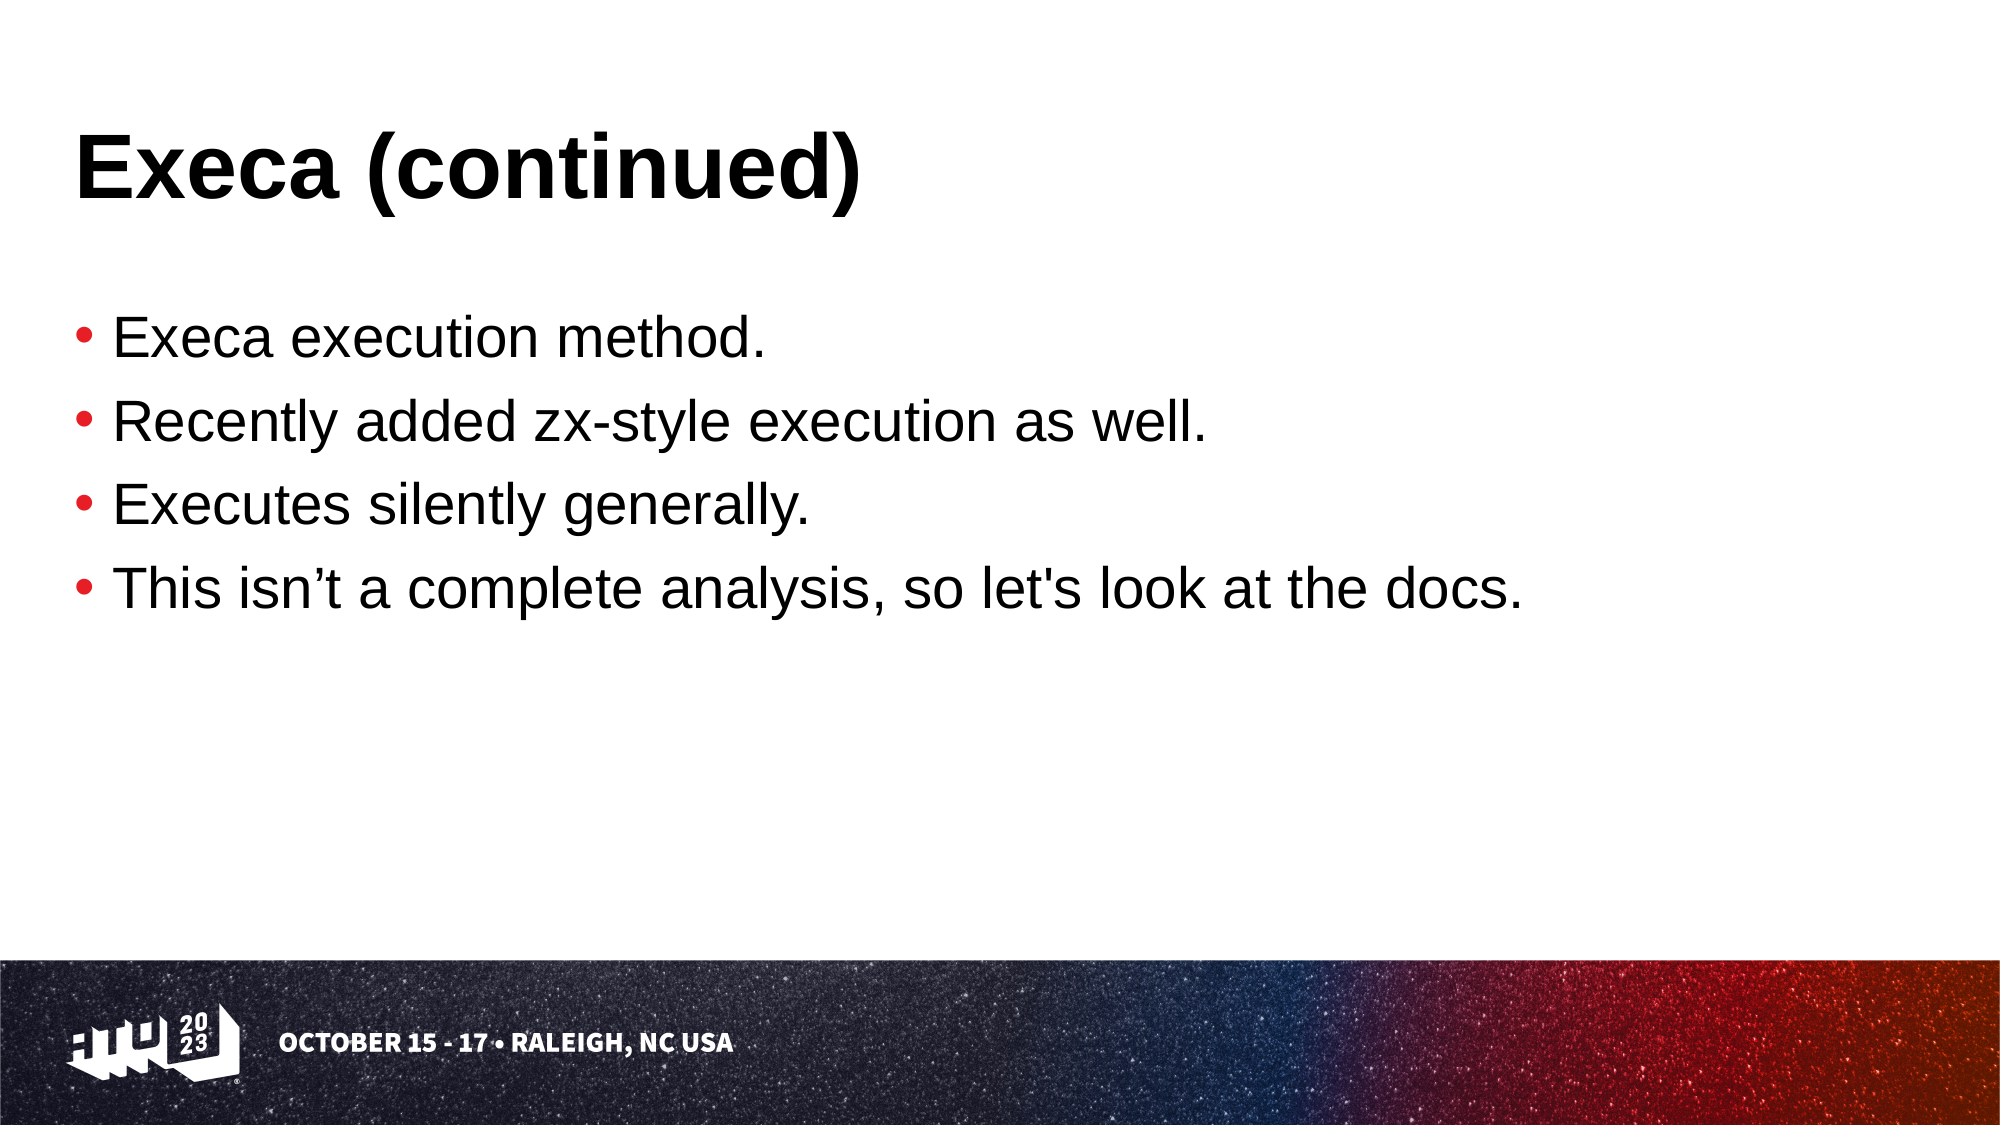

# Execa (continued)
Execa execution method.
Recently added zx-style execution as well.
Executes silently generally.
This isn’t a complete analysis, so let's look at the docs.